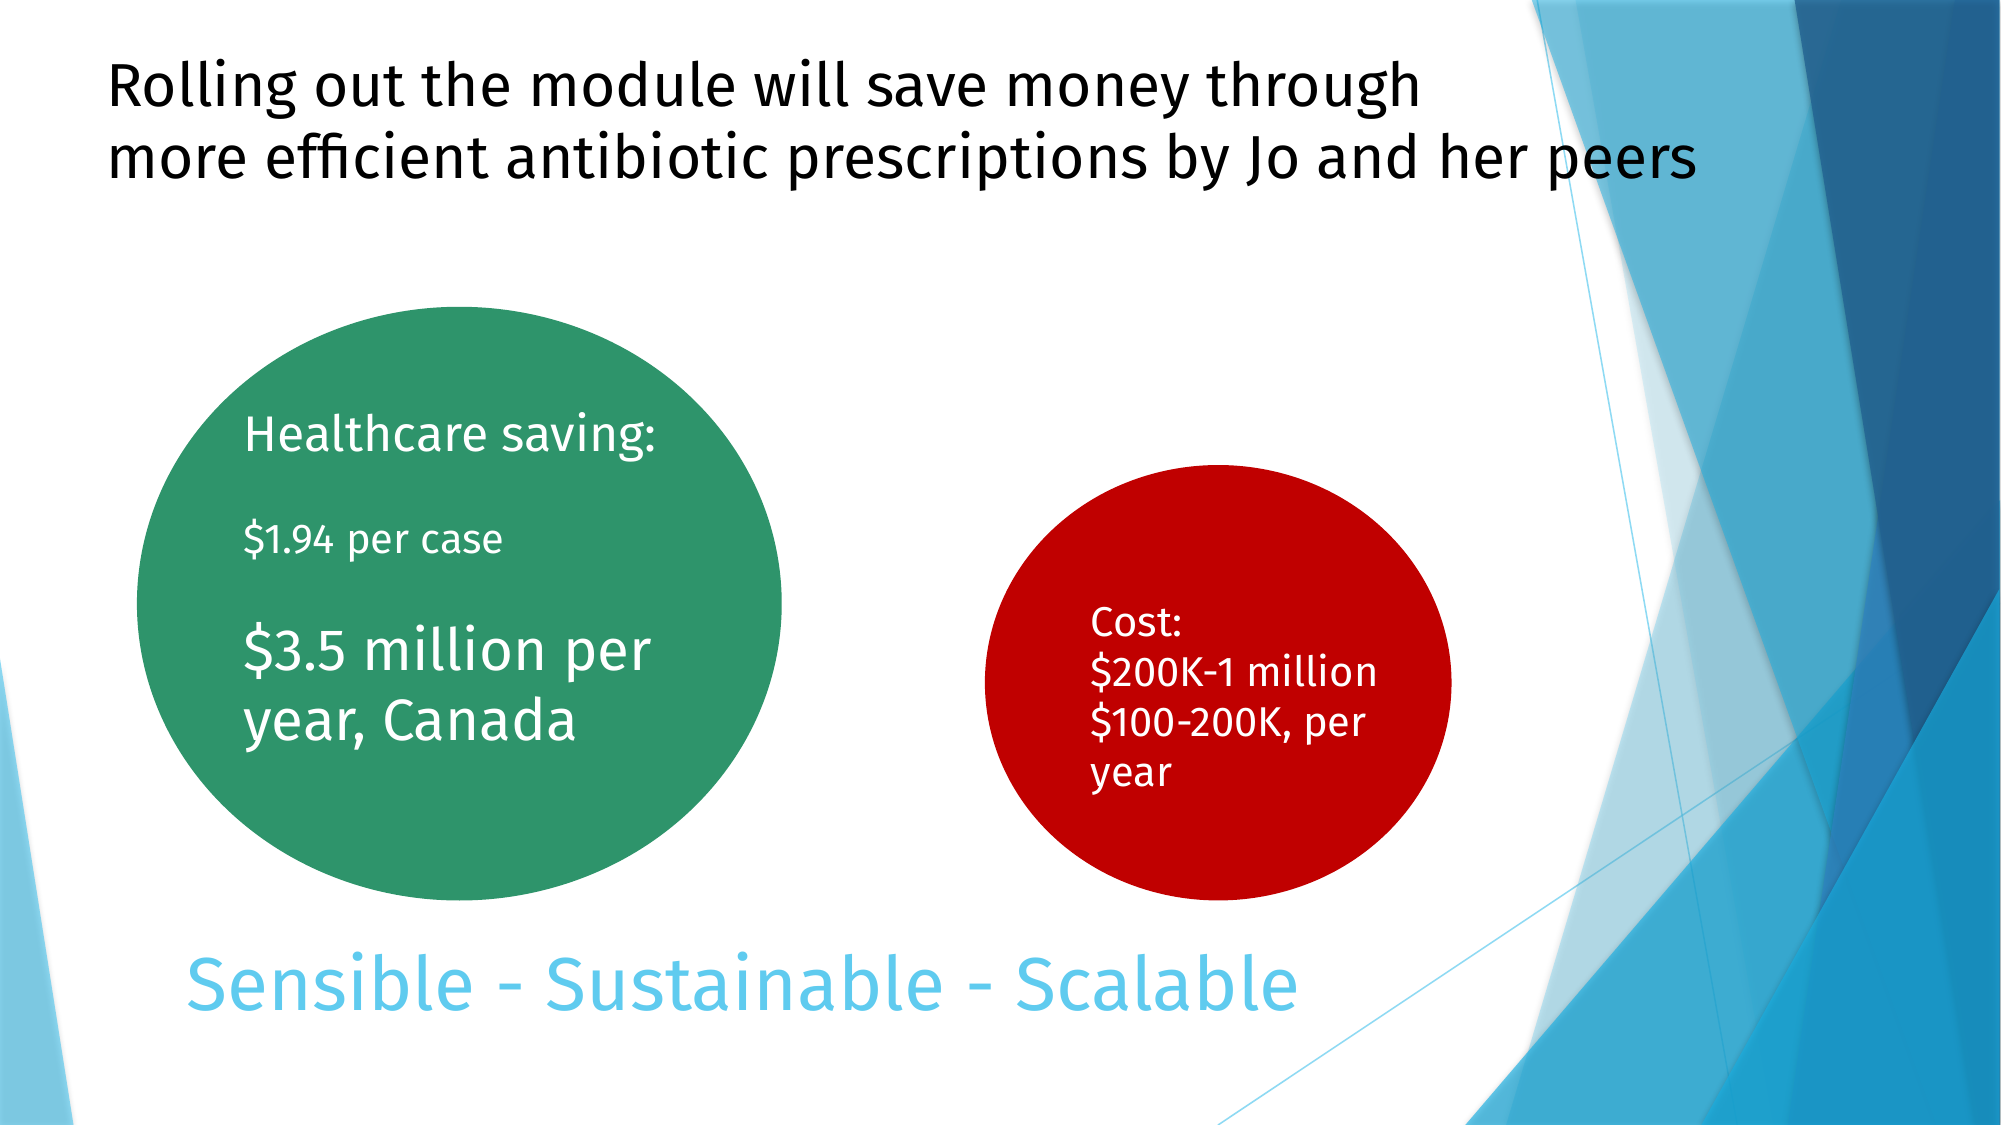

# Rolling out the module will save money through more efficient antibiotic prescriptions by Jo and her peers

Healthcare saving:

$1.94 per case

$3.5 million per year, Canada

Cost:
$200K-1 million
$100-200K, per year
Sensible - Sustainable - Scalable